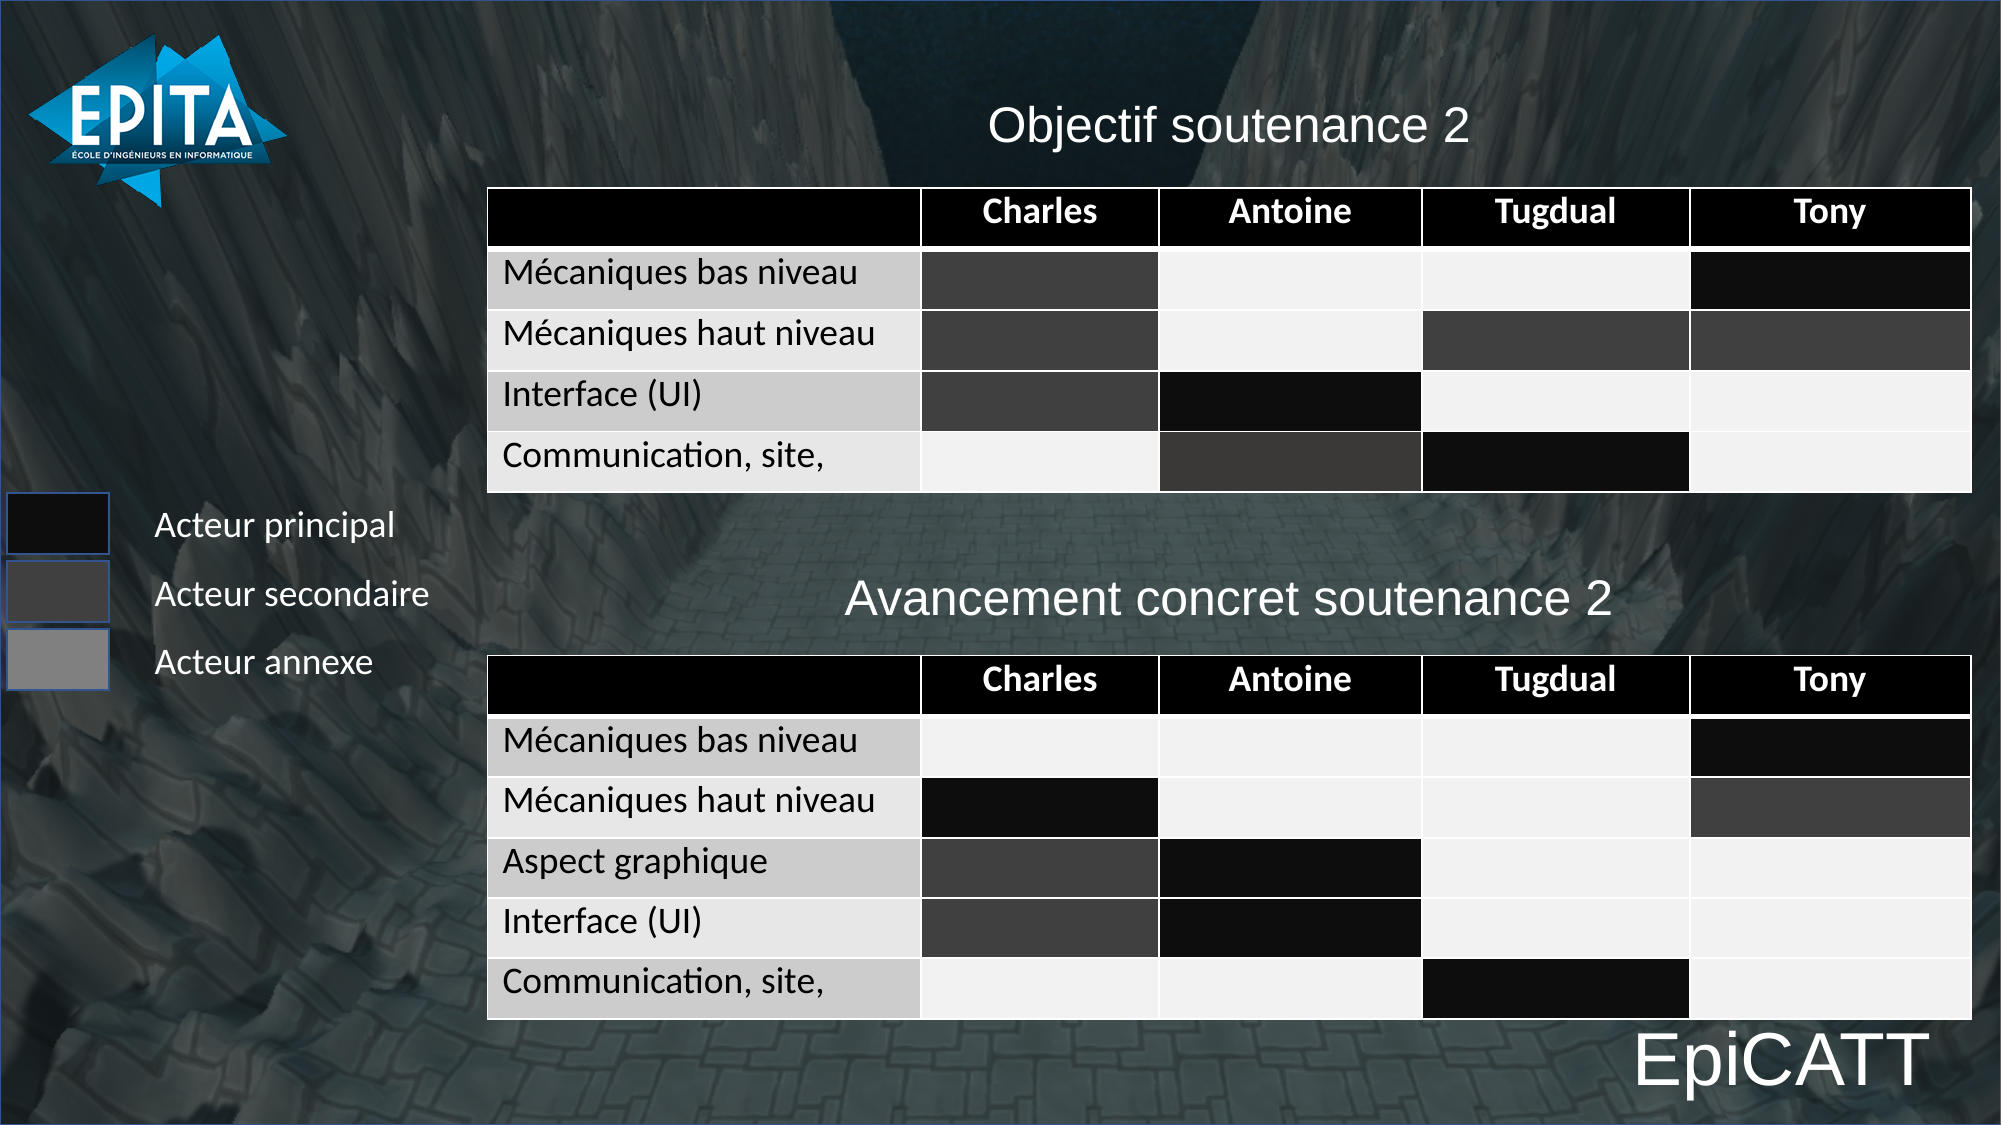

Objectif soutenance 2
|  | Charles | Antoine | Tugdual | Tony |
| --- | --- | --- | --- | --- |
| Mécaniques bas niveau |  |  |  |  |
| Mécaniques haut niveau |  |  |  |  |
| Interface (UI) |  |  |  |  |
| Communication, site, |  |  |  |  |

Acteur principal
Avancement concret soutenance 2

Acteur secondaire

Acteur annexe
|  | Charles | Antoine | Tugdual | Tony |
| --- | --- | --- | --- | --- |
| Mécaniques bas niveau |  |  |  |  |
| Mécaniques haut niveau |  |  |  |  |
| Aspect graphique |  |  |  |  |
| Interface (UI) |  |  |  |  |
| Communication, site, |  |  |  |  |